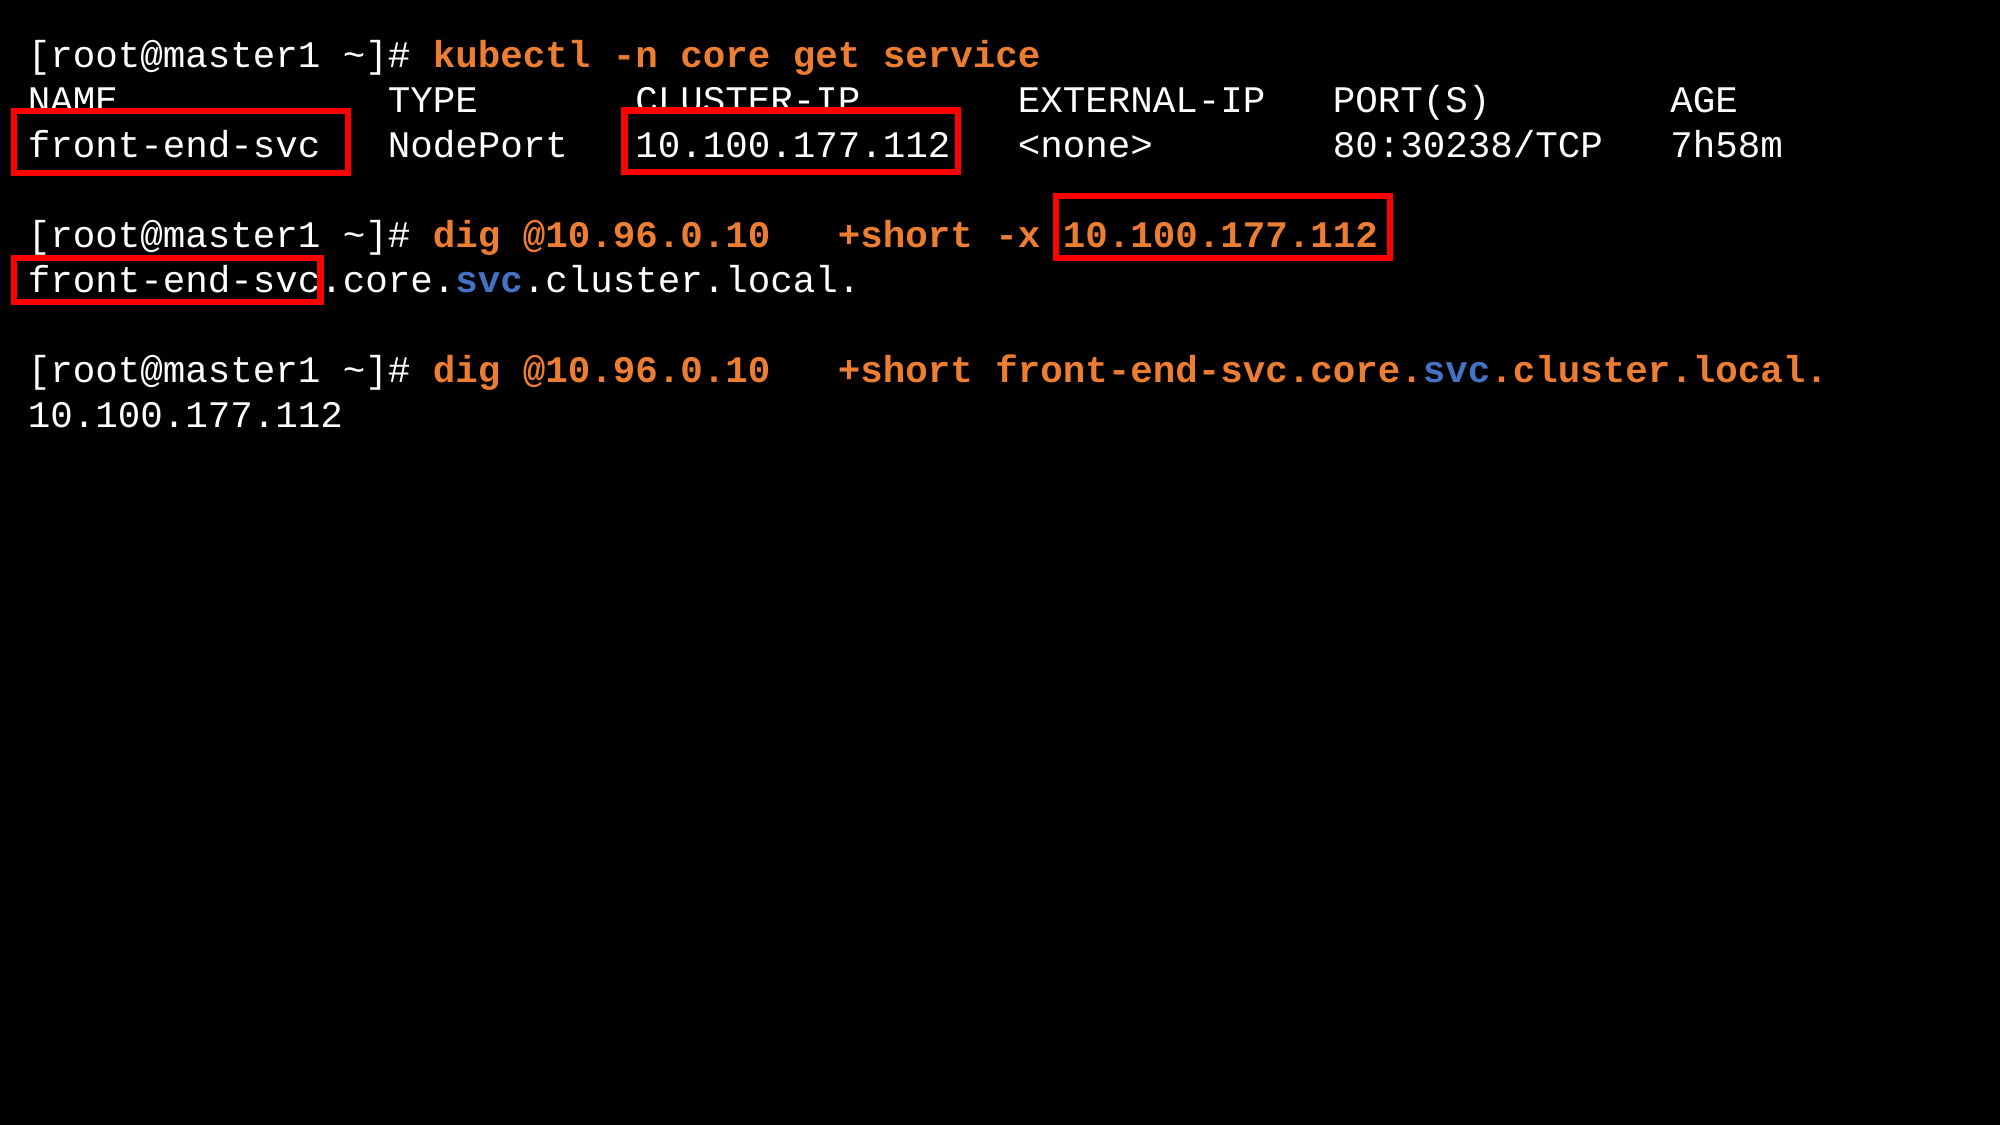

[root@master1 ~]# kubectl -n core get service
NAME            TYPE       CLUSTER-IP       EXTERNAL-IP   PORT(S)        AGE
front-end-svc   NodePort   10.100.177.112   <none>        80:30238/TCP   7h58m

[root@master1 ~]# dig @10.96.0.10   +short -x 10.100.177.112
front-end-svc.core.svc.cluster.local.

[root@master1 ~]# dig @10.96.0.10   +short front-end-svc.core.svc.cluster.local.
10.100.177.112